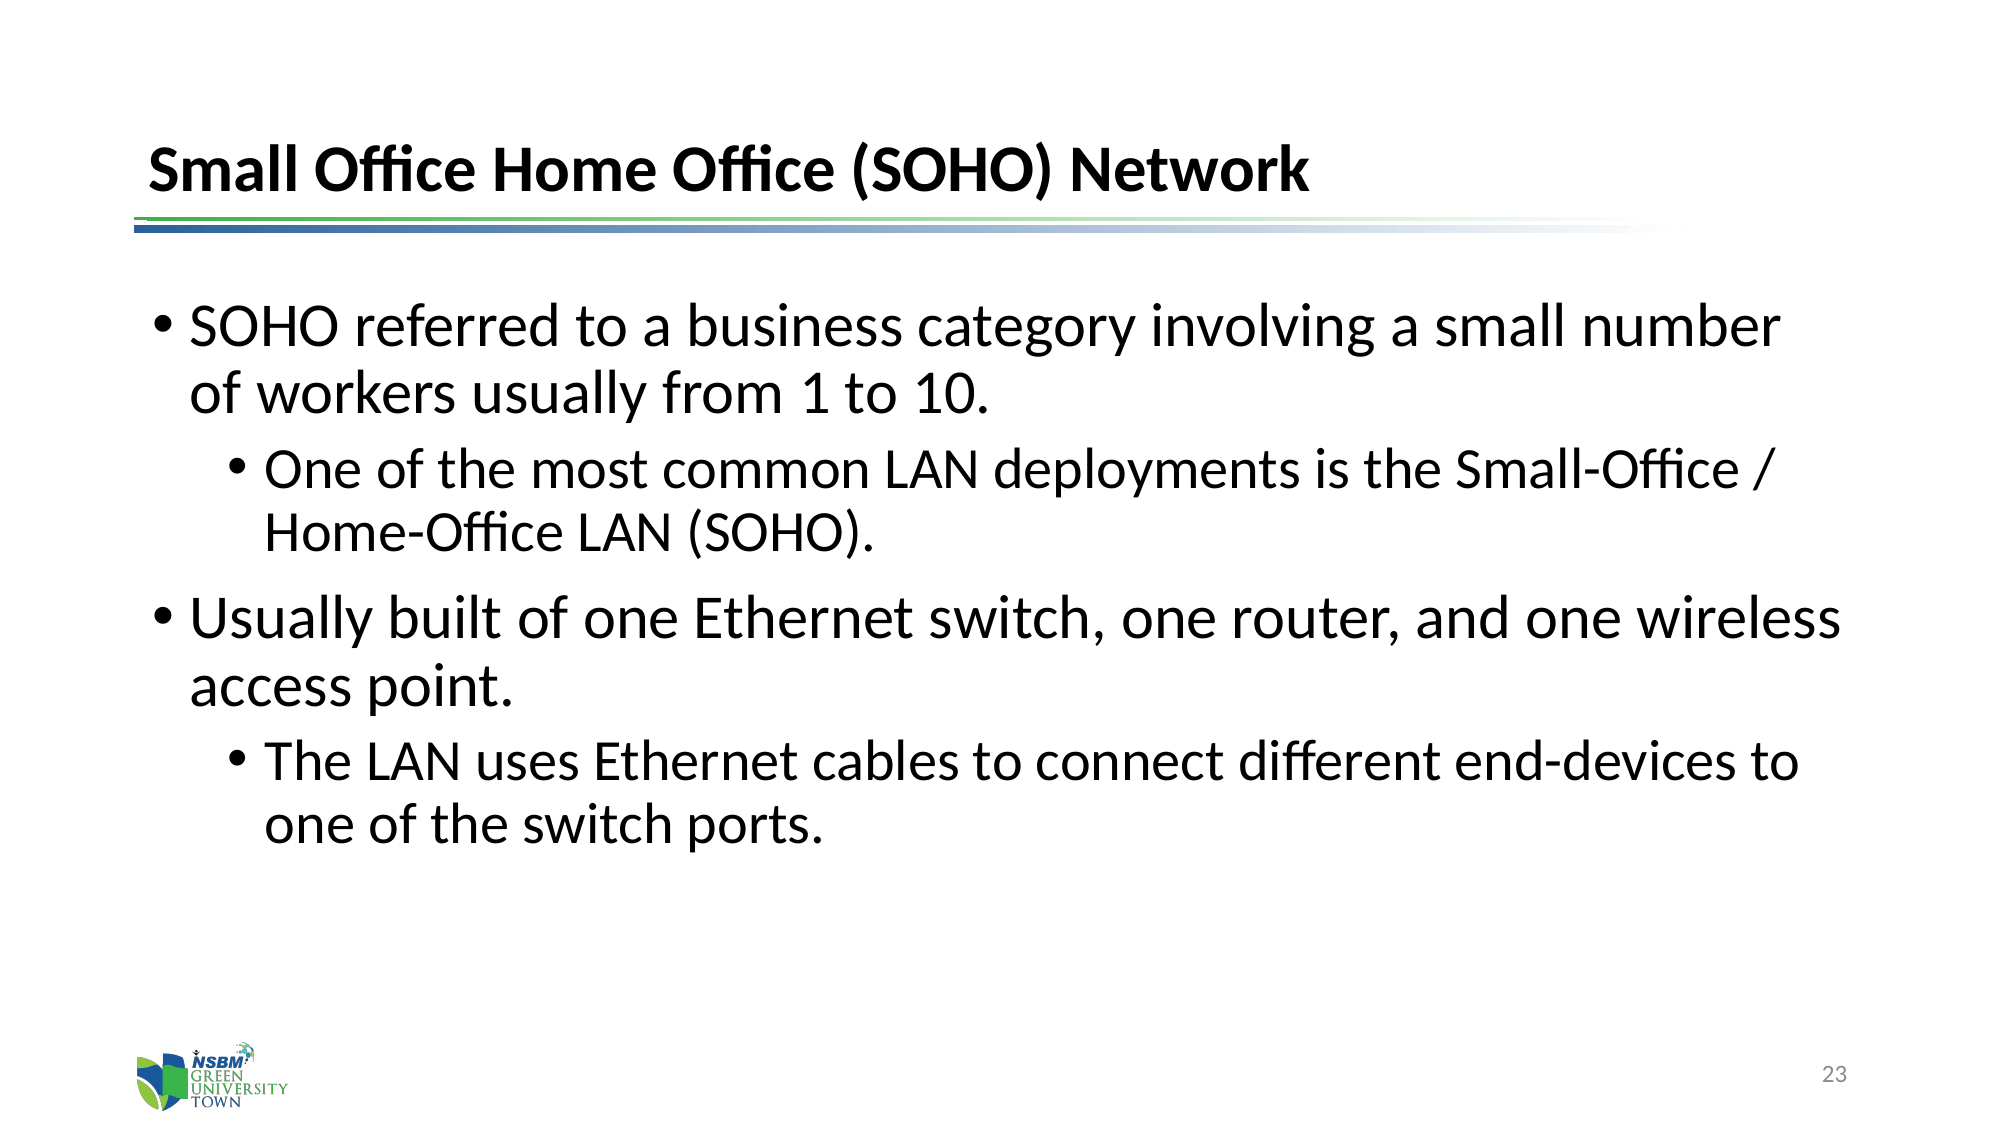

# Small Office Home Office (SOHO) Network
SOHO referred to a business category involving a small number of workers usually from 1 to 10.
One of the most common LAN deployments is the Small-Office / Home-Office LAN (SOHO).
Usually built of one Ethernet switch, one router, and one wireless access point.
The LAN uses Ethernet cables to connect different end-devices to one of the switch ports.
23